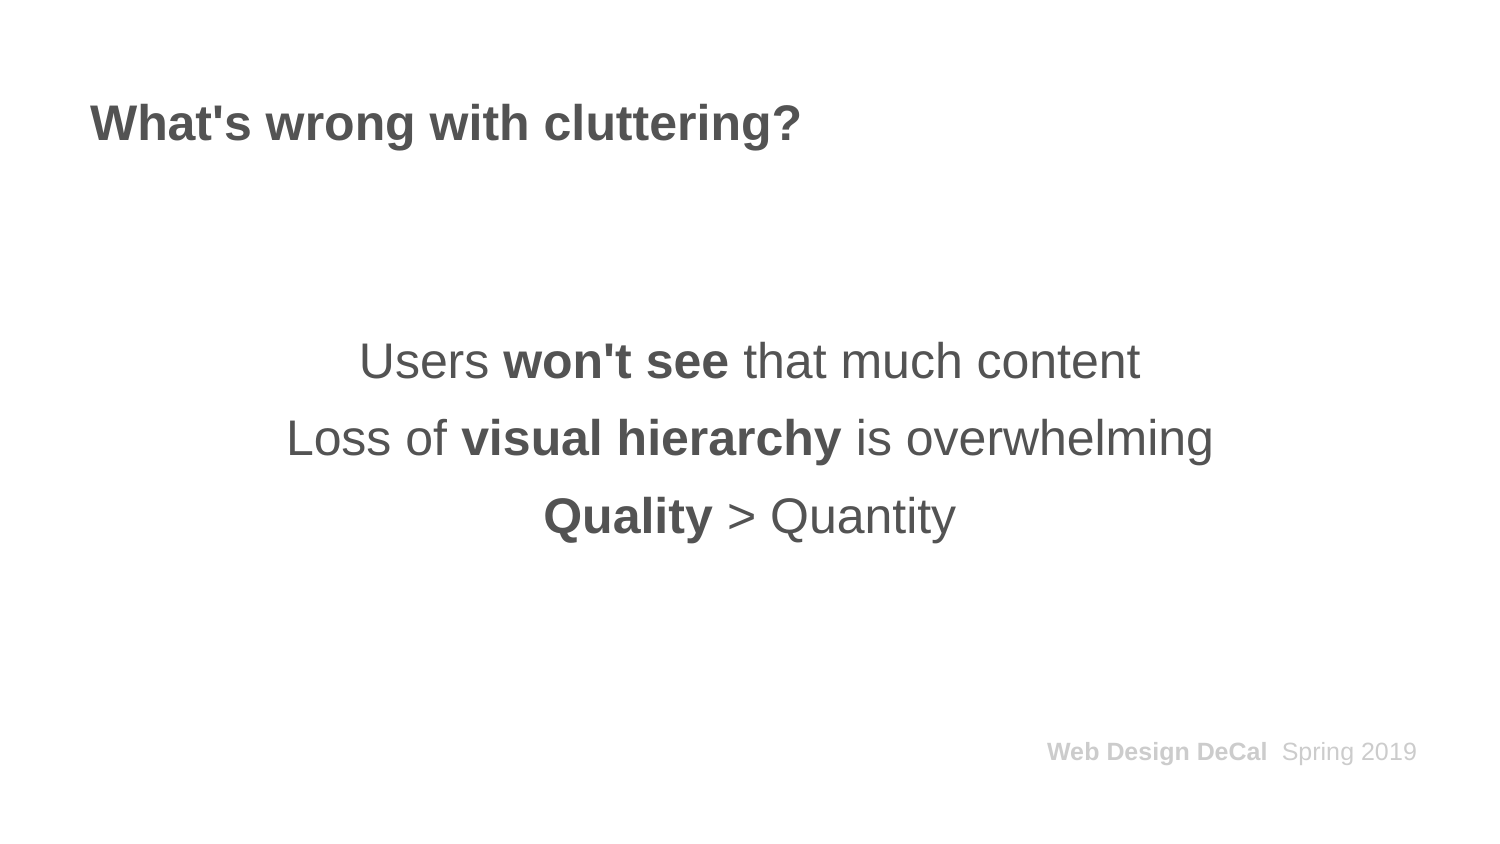

# What's wrong with cluttering?
Users won't see that much content
Loss of visual hierarchy is overwhelming
Quality > Quantity